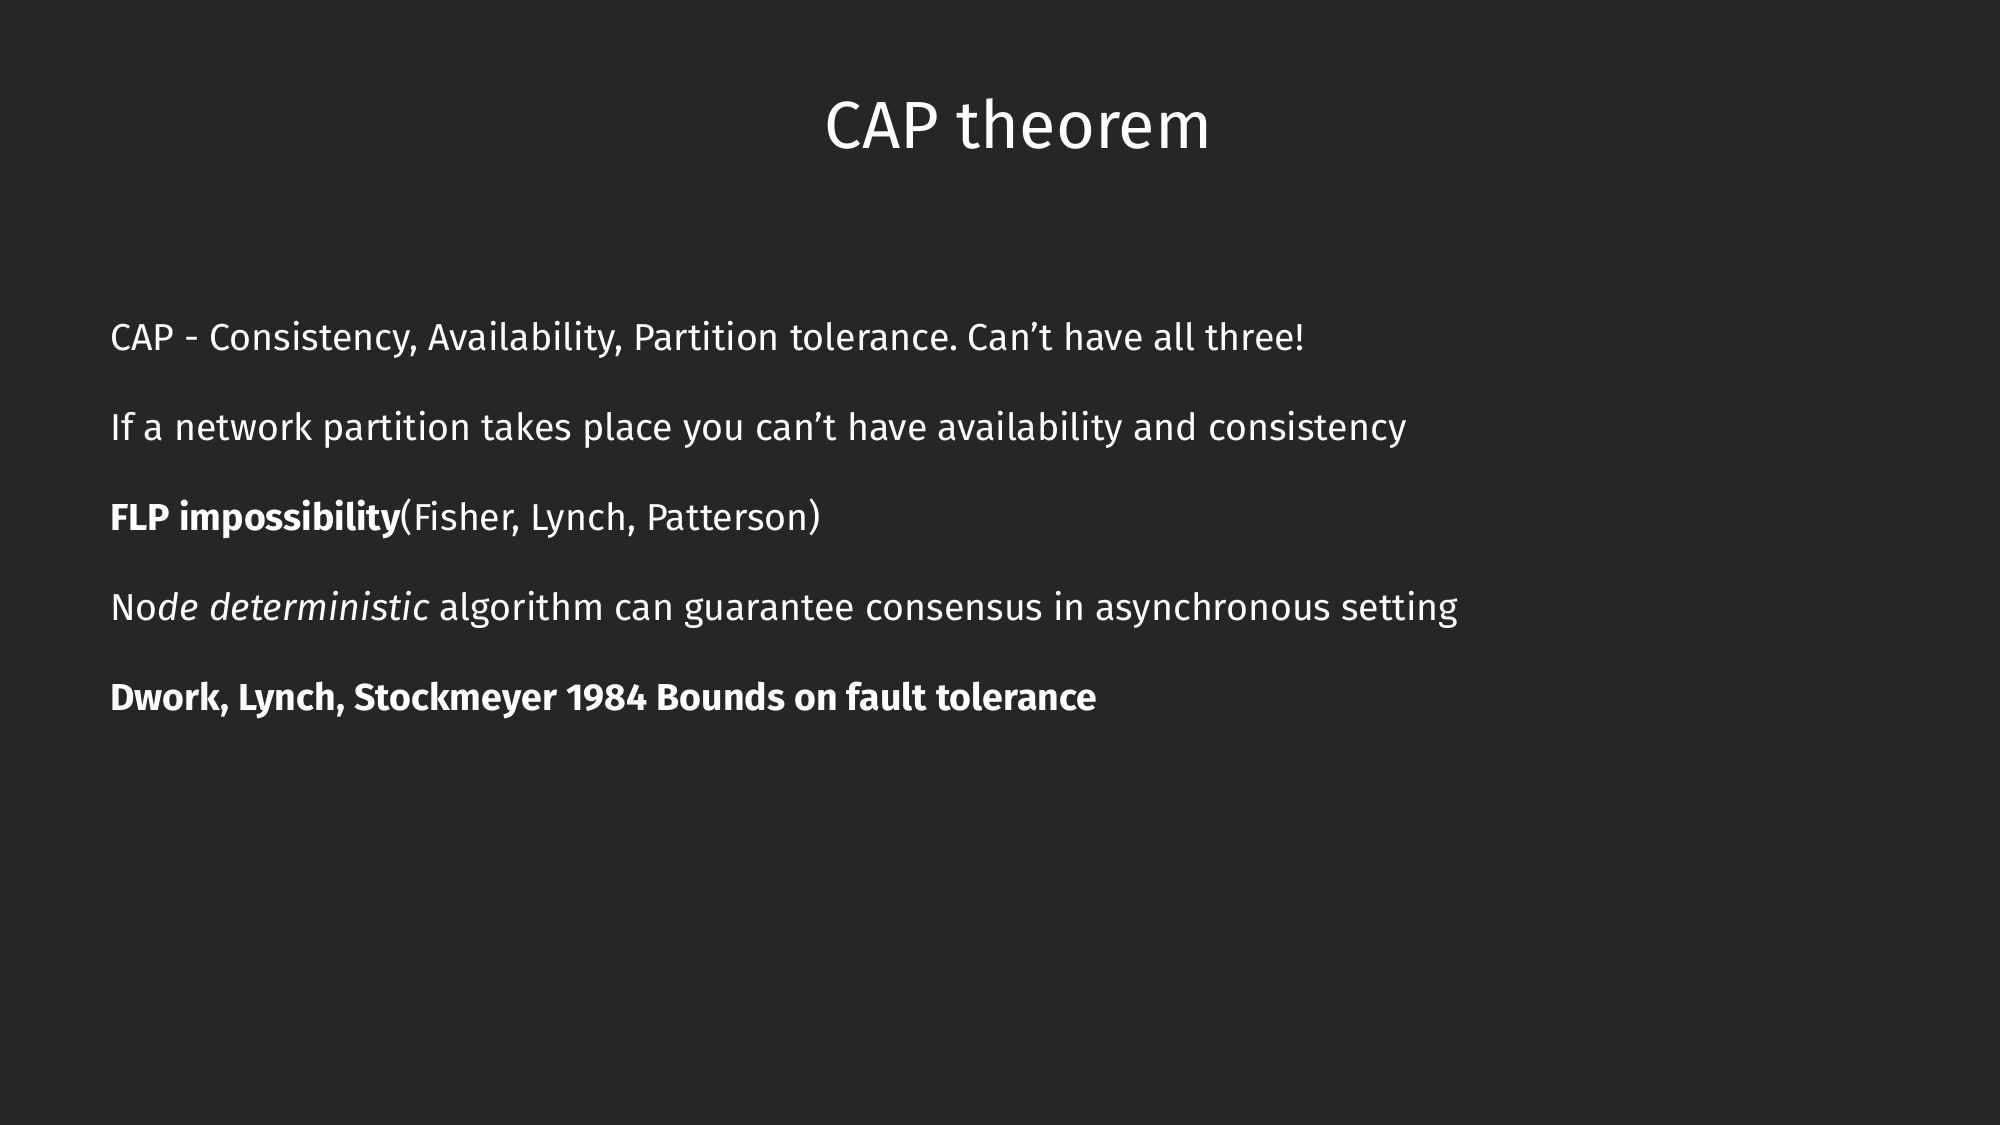

CAP theorem
CAP - Consistency, Availability, Partition tolerance. Can’t have all three!
If a network partition takes place you can’t have availability and consistency

FLP impossibility(Fisher, Lynch, Patterson)
Node deterministic algorithm can guarantee consensus in asynchronous setting

Dwork, Lynch, Stockmeyer 1984 Bounds on fault tolerance